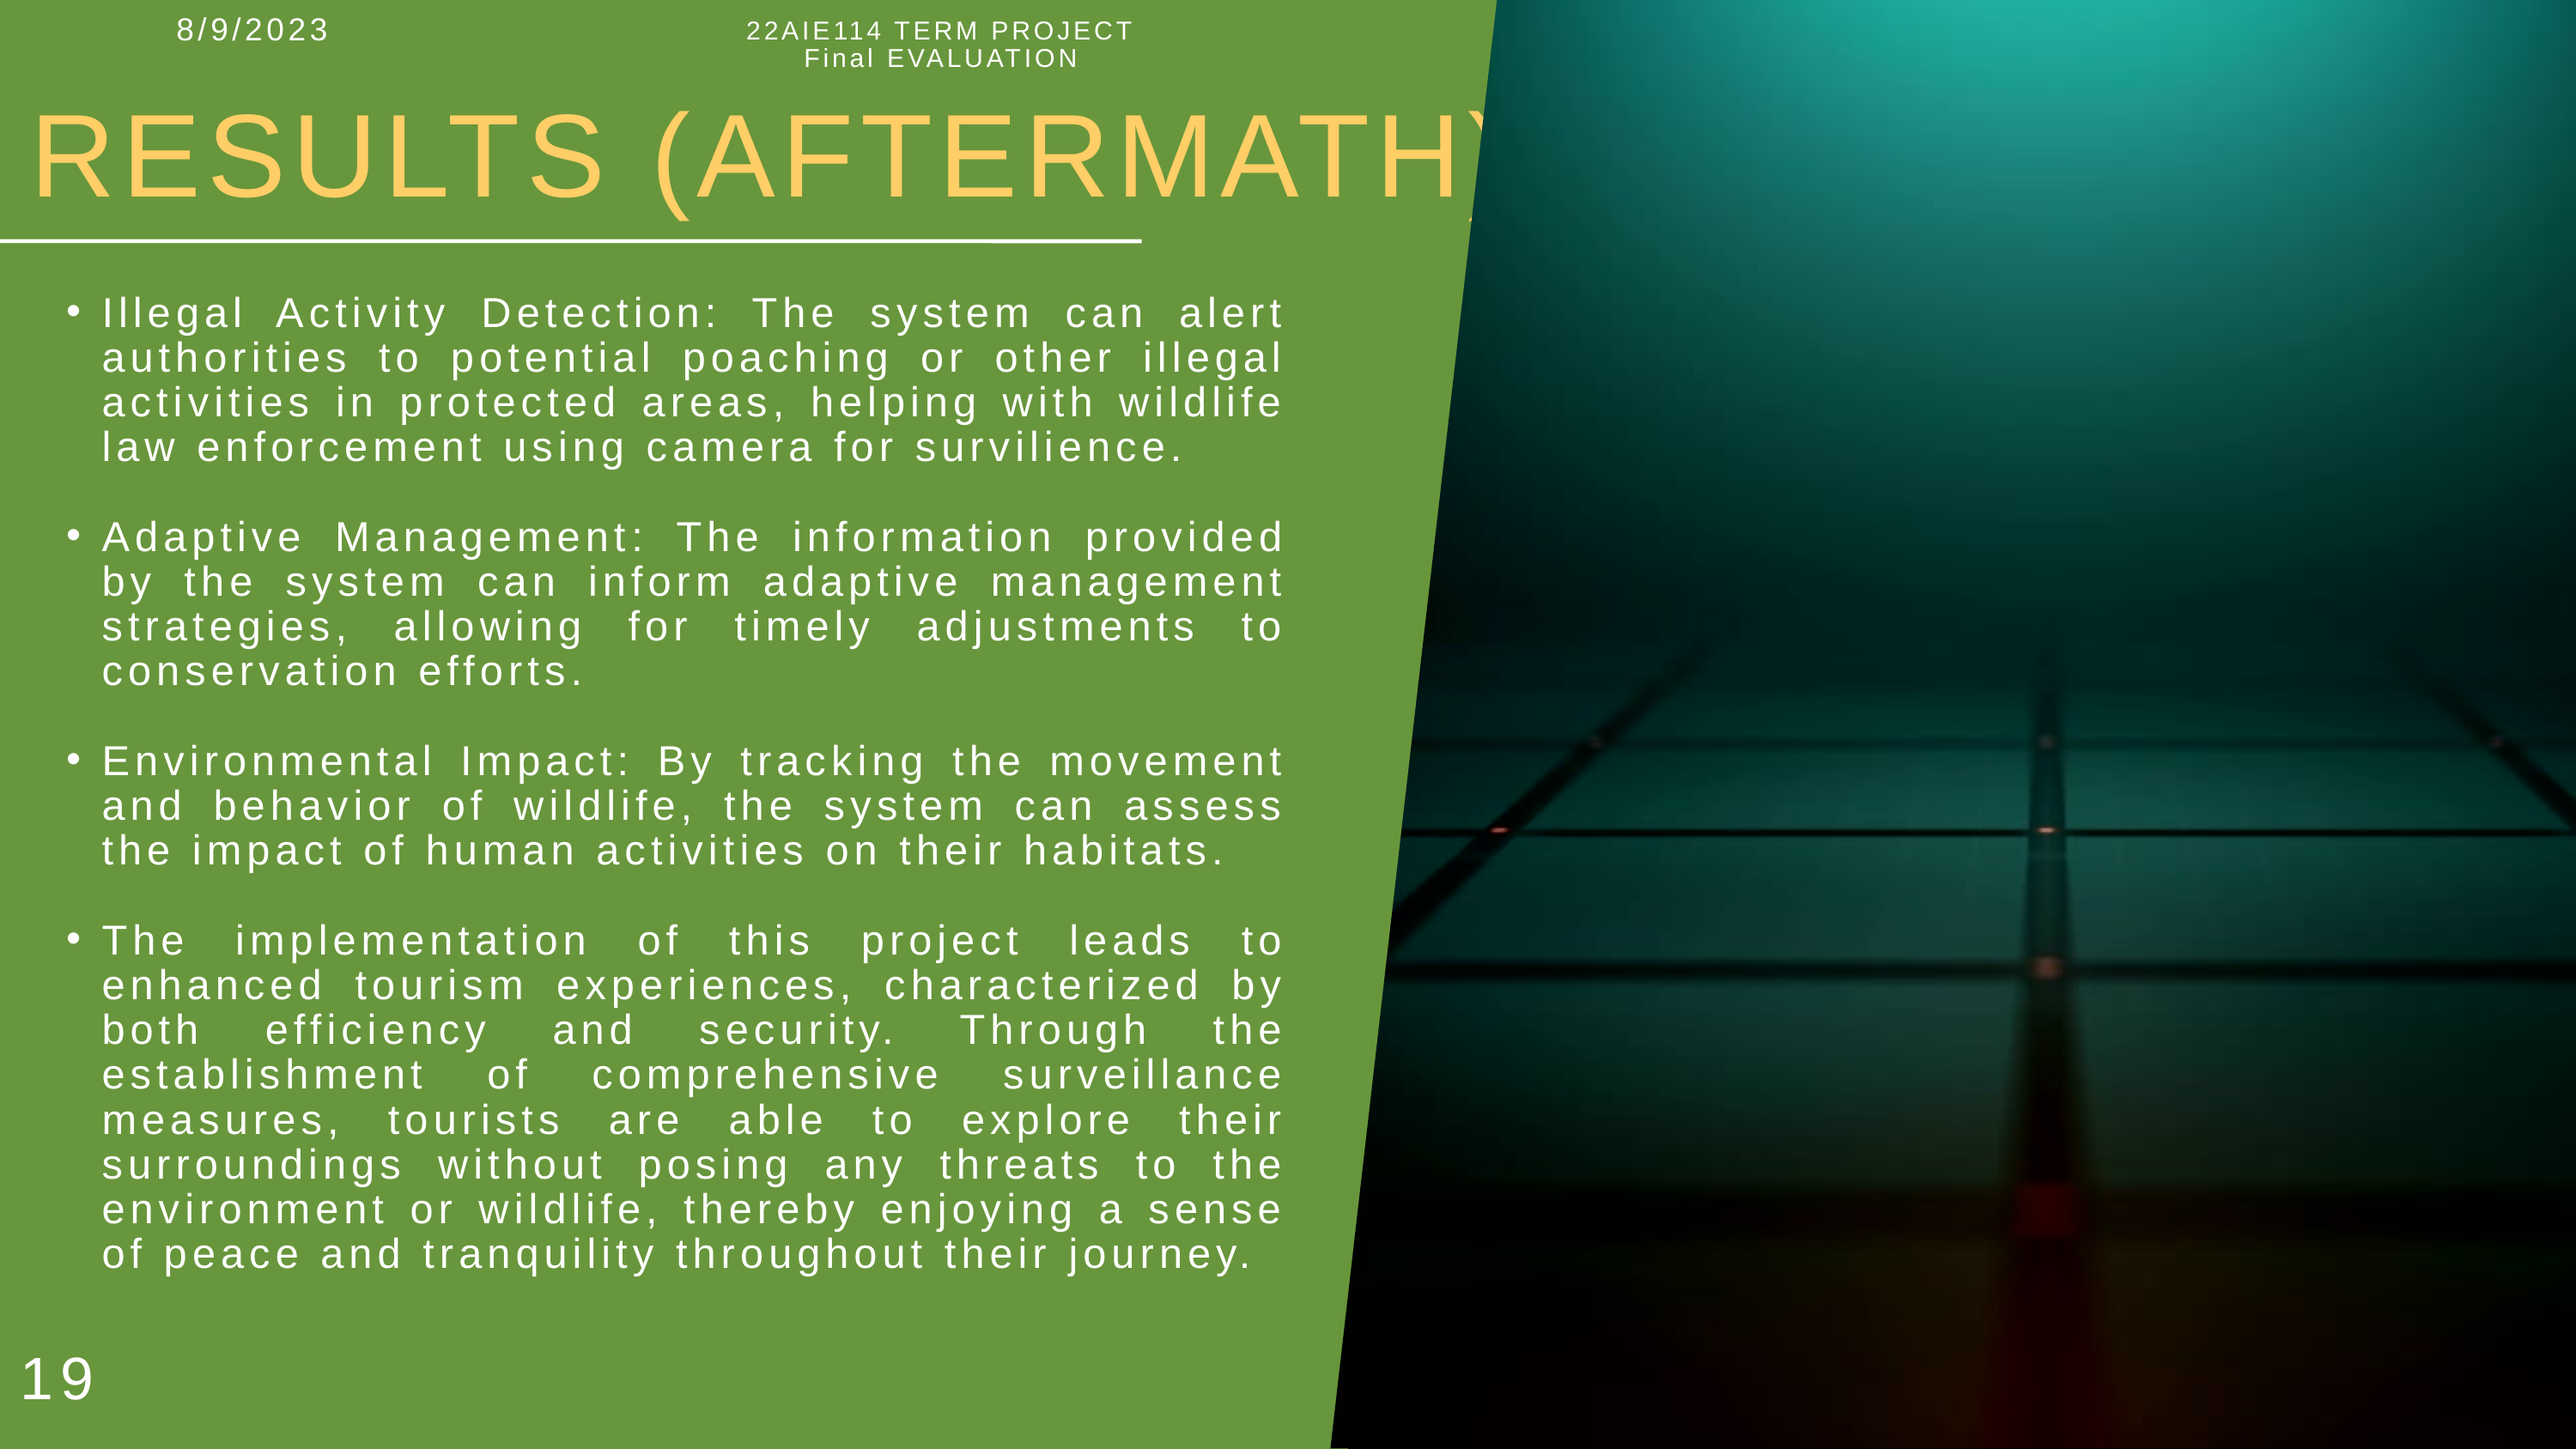

8/9/2023
22AIE114 TERM PROJECT Final EVALUATION​
RESULTS (AFTERMATH)

Illegal Activity Detection: The system can alert authorities to potential poaching or other illegal activities in protected areas, helping with wildlife law enforcement using camera for survilience.

Adaptive Management: The information provided by the system can inform adaptive management strategies, allowing for timely adjustments to conservation efforts.

Environmental Impact: By tracking the movement and behavior of wildlife, the system can assess the impact of human activities on their habitats.

The implementation of this project leads to enhanced tourism experiences, characterized by both efficiency and security. Through the establishment of comprehensive surveillance measures, tourists are able to explore their surroundings without posing any threats to the environment or wildlife, thereby enjoying a sense of peace and tranquility throughout their journey.

22AIE114 TERM PROJECT PHASE 1 EVALUATION​
19